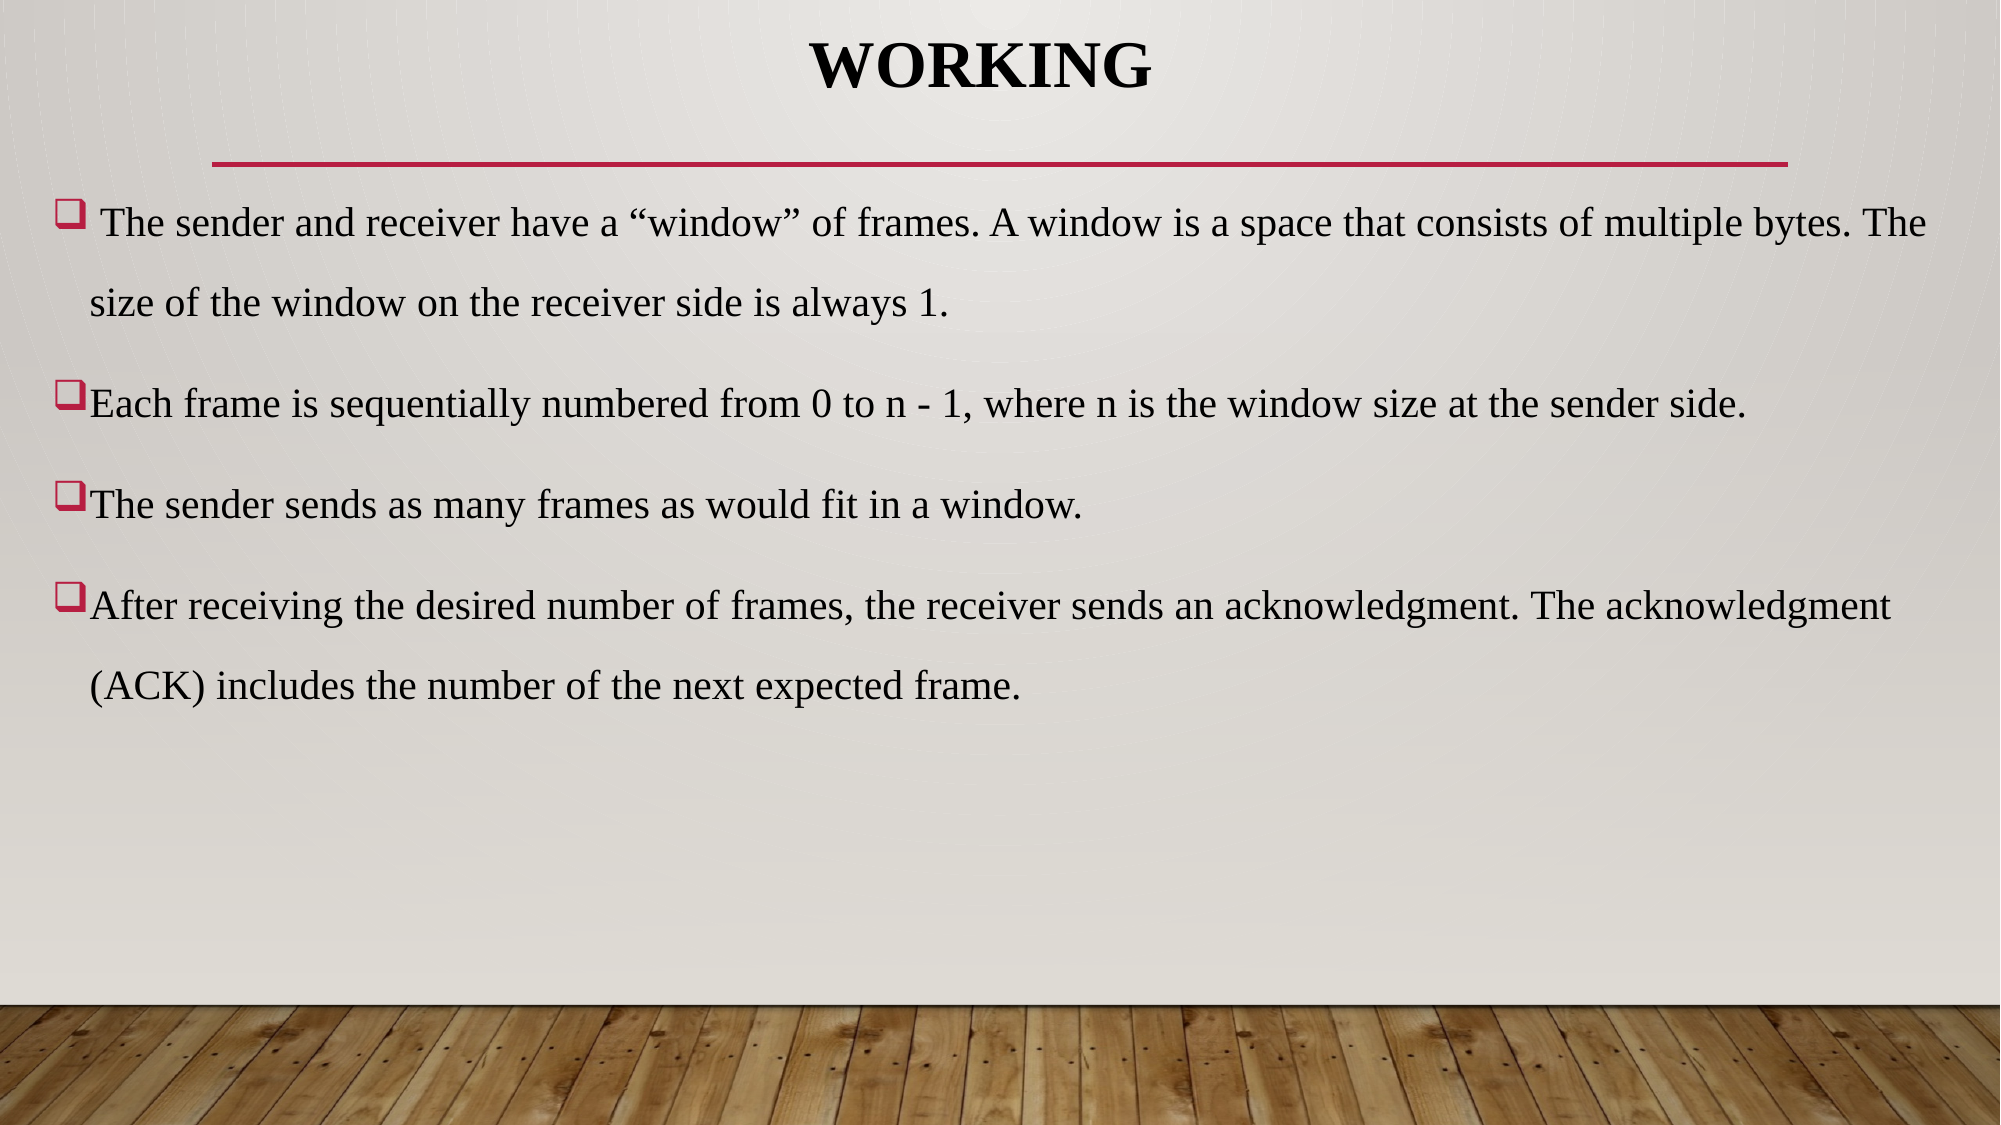

# WORKING
 The sender and receiver have a “window” of frames. A window is a space that consists of multiple bytes. The size of the window on the receiver side is always 1.
Each frame is sequentially numbered from 0 to n - 1, where n is the window size at the sender side.
The sender sends as many frames as would fit in a window.
After receiving the desired number of frames, the receiver sends an acknowledgment. The acknowledgment (ACK) includes the number of the next expected frame.